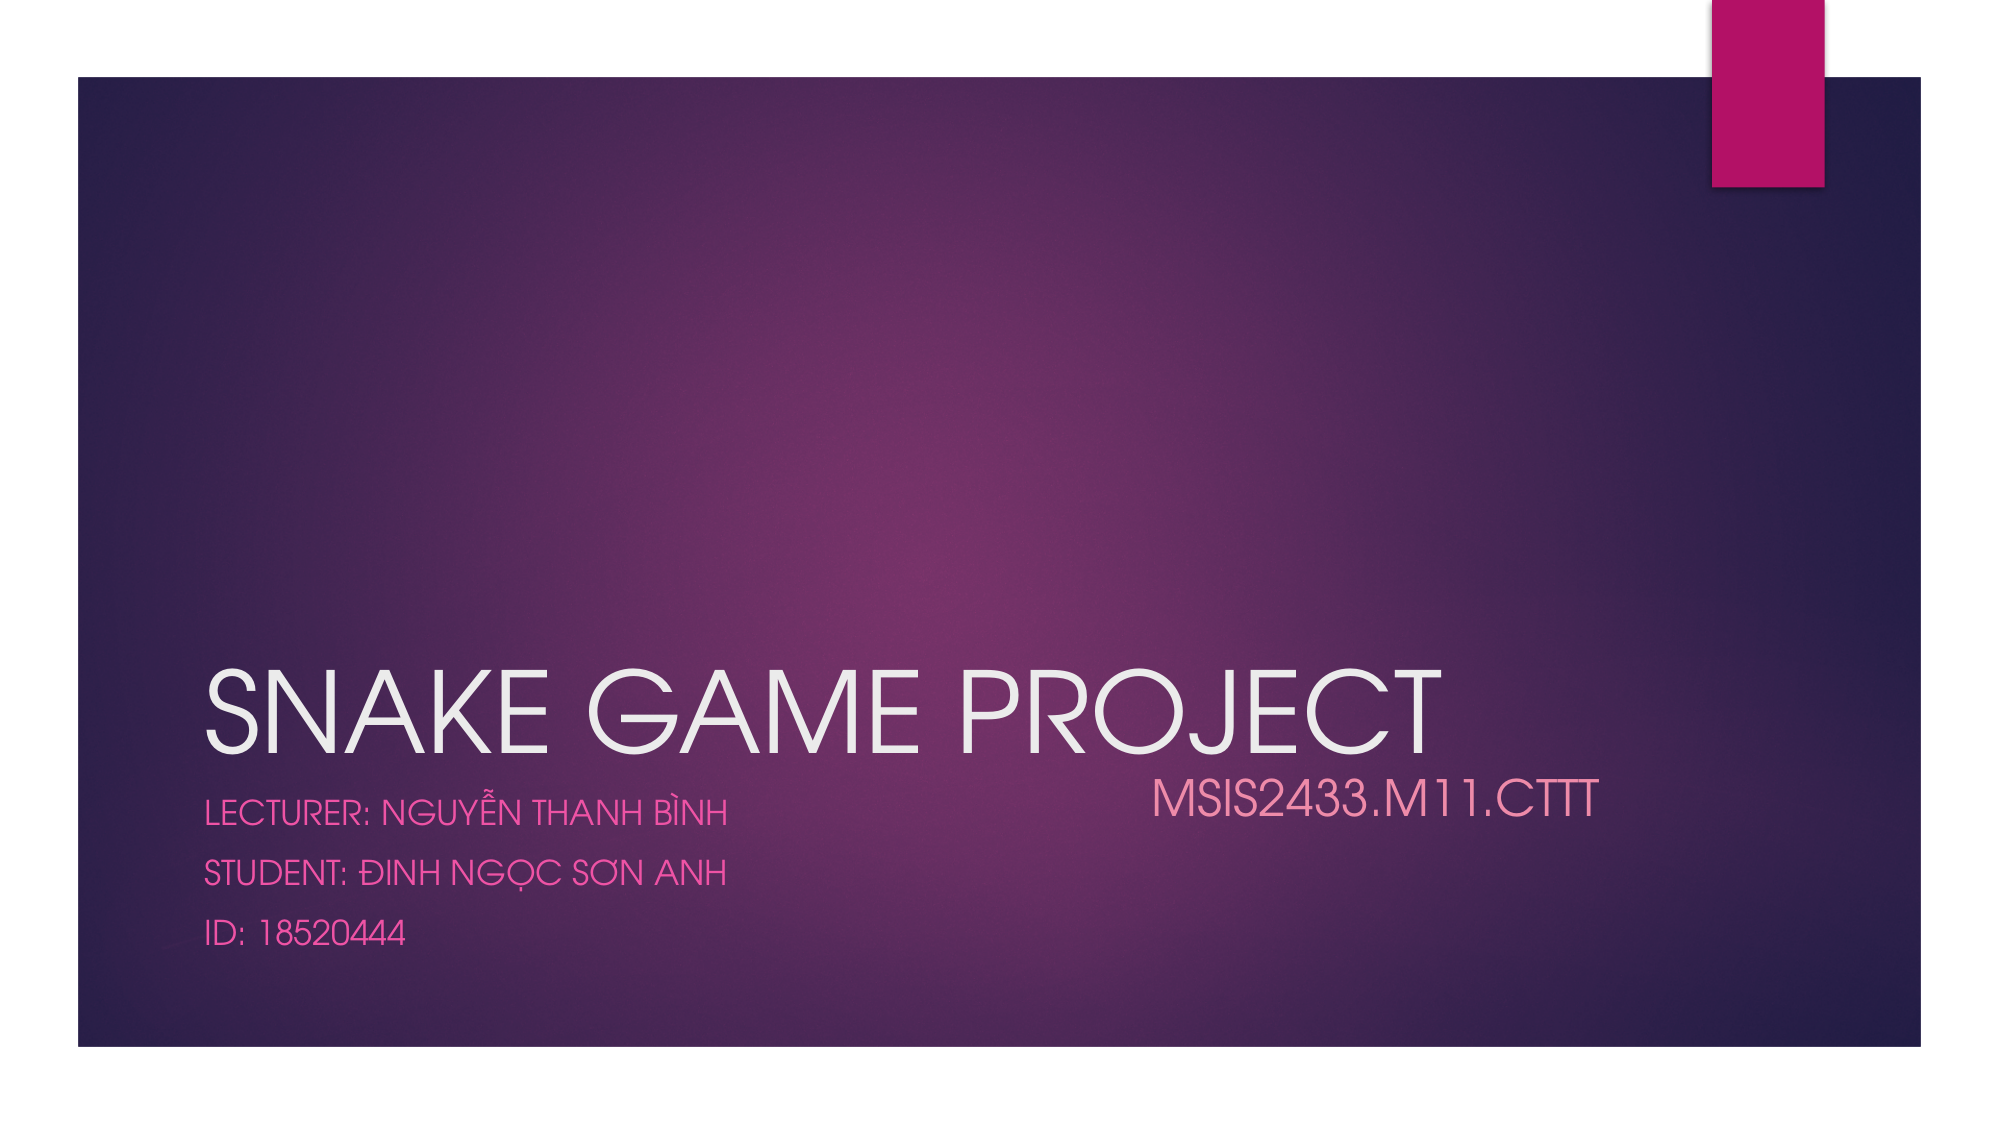

# SNAKE GAME PROJECT
MSIS2433.M11.CTTT
Lecturer: Nguyễn Thanh bình
Student: Đinh Ngọc sơn anh
Id: 18520444